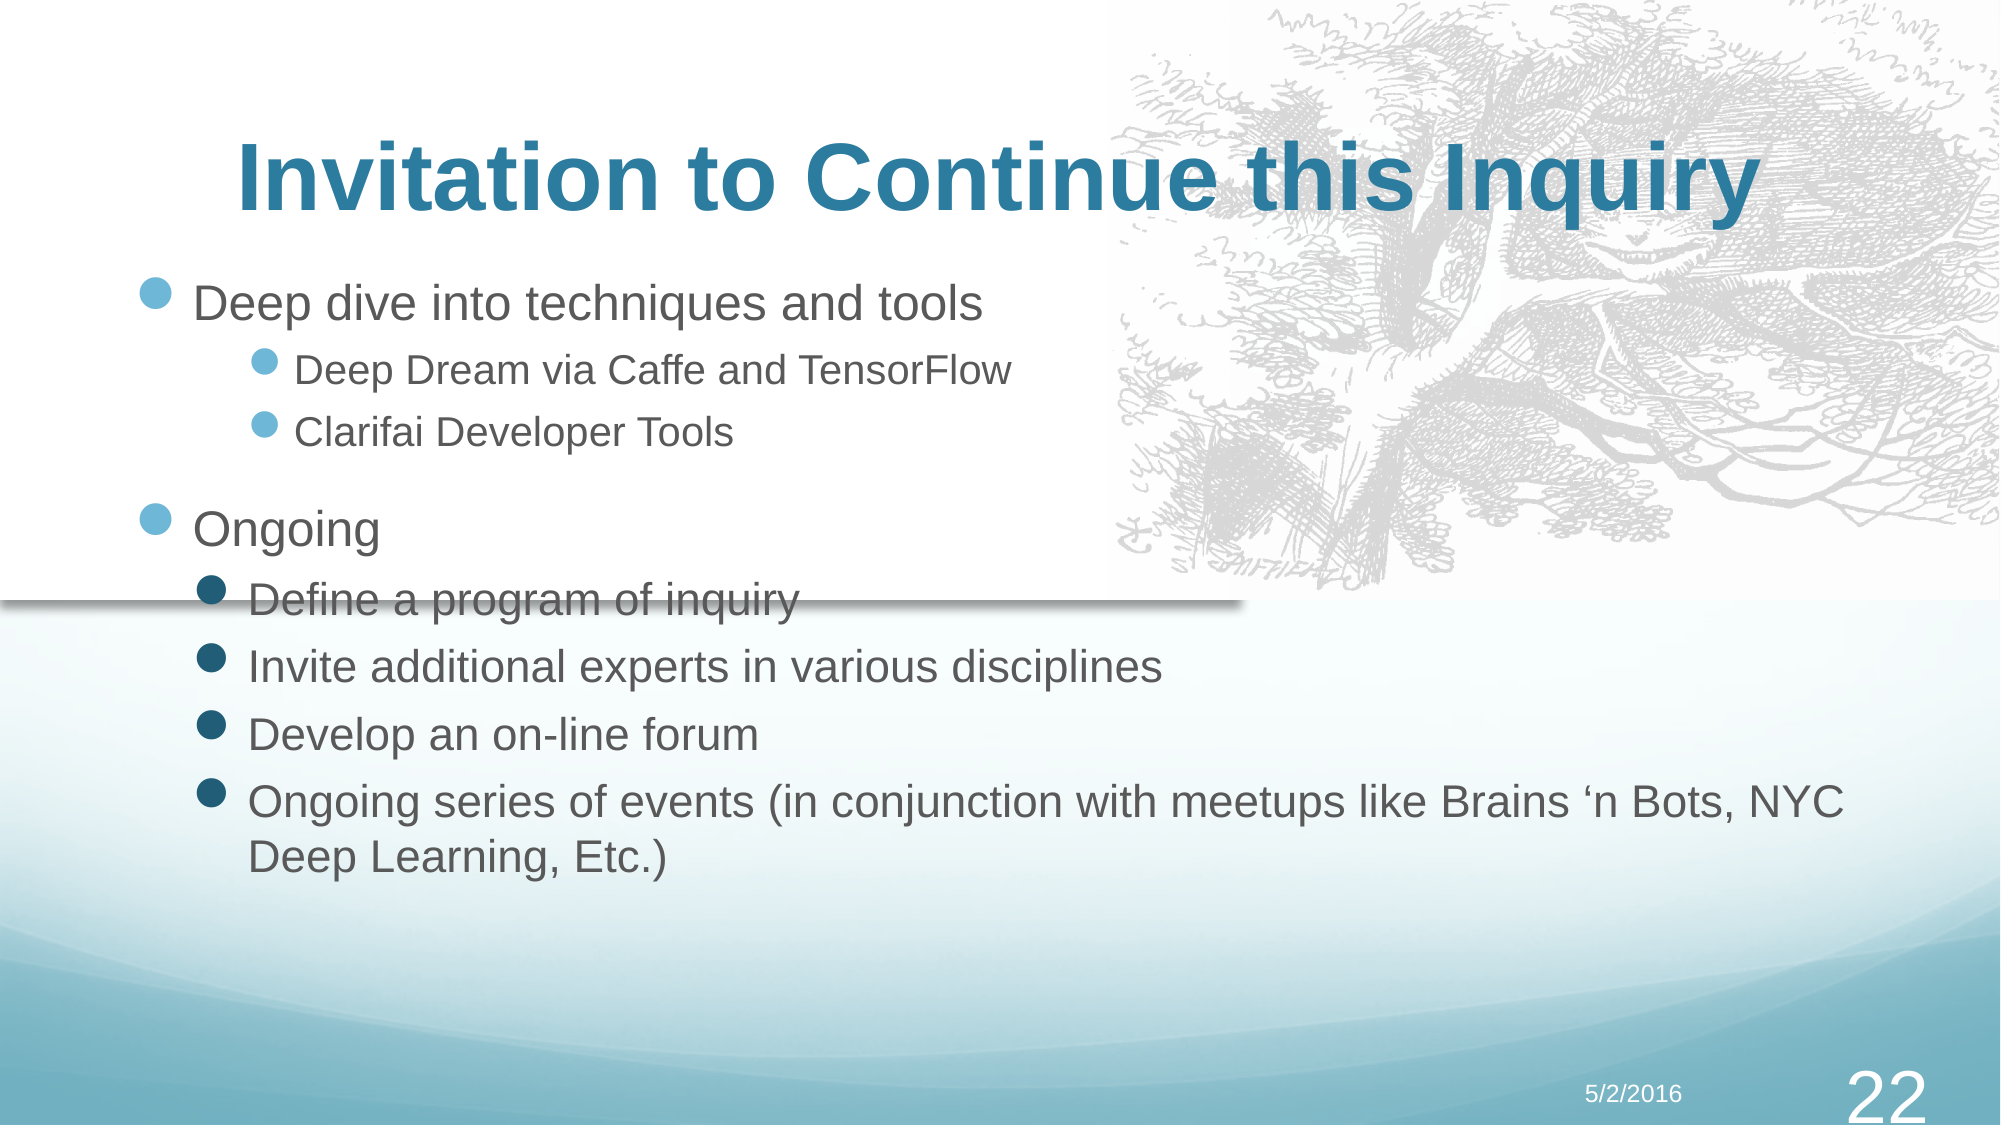

# Invitation to Continue this Inquiry
Deep dive into techniques and tools
Deep Dream via Caffe and TensorFlow
Clarifai Developer Tools
Ongoing
Define a program of inquiry
Invite additional experts in various disciplines
Develop an on-line forum
Ongoing series of events (in conjunction with meetups like Brains ‘n Bots, NYC Deep Learning, Etc.)

5/2/2016
22